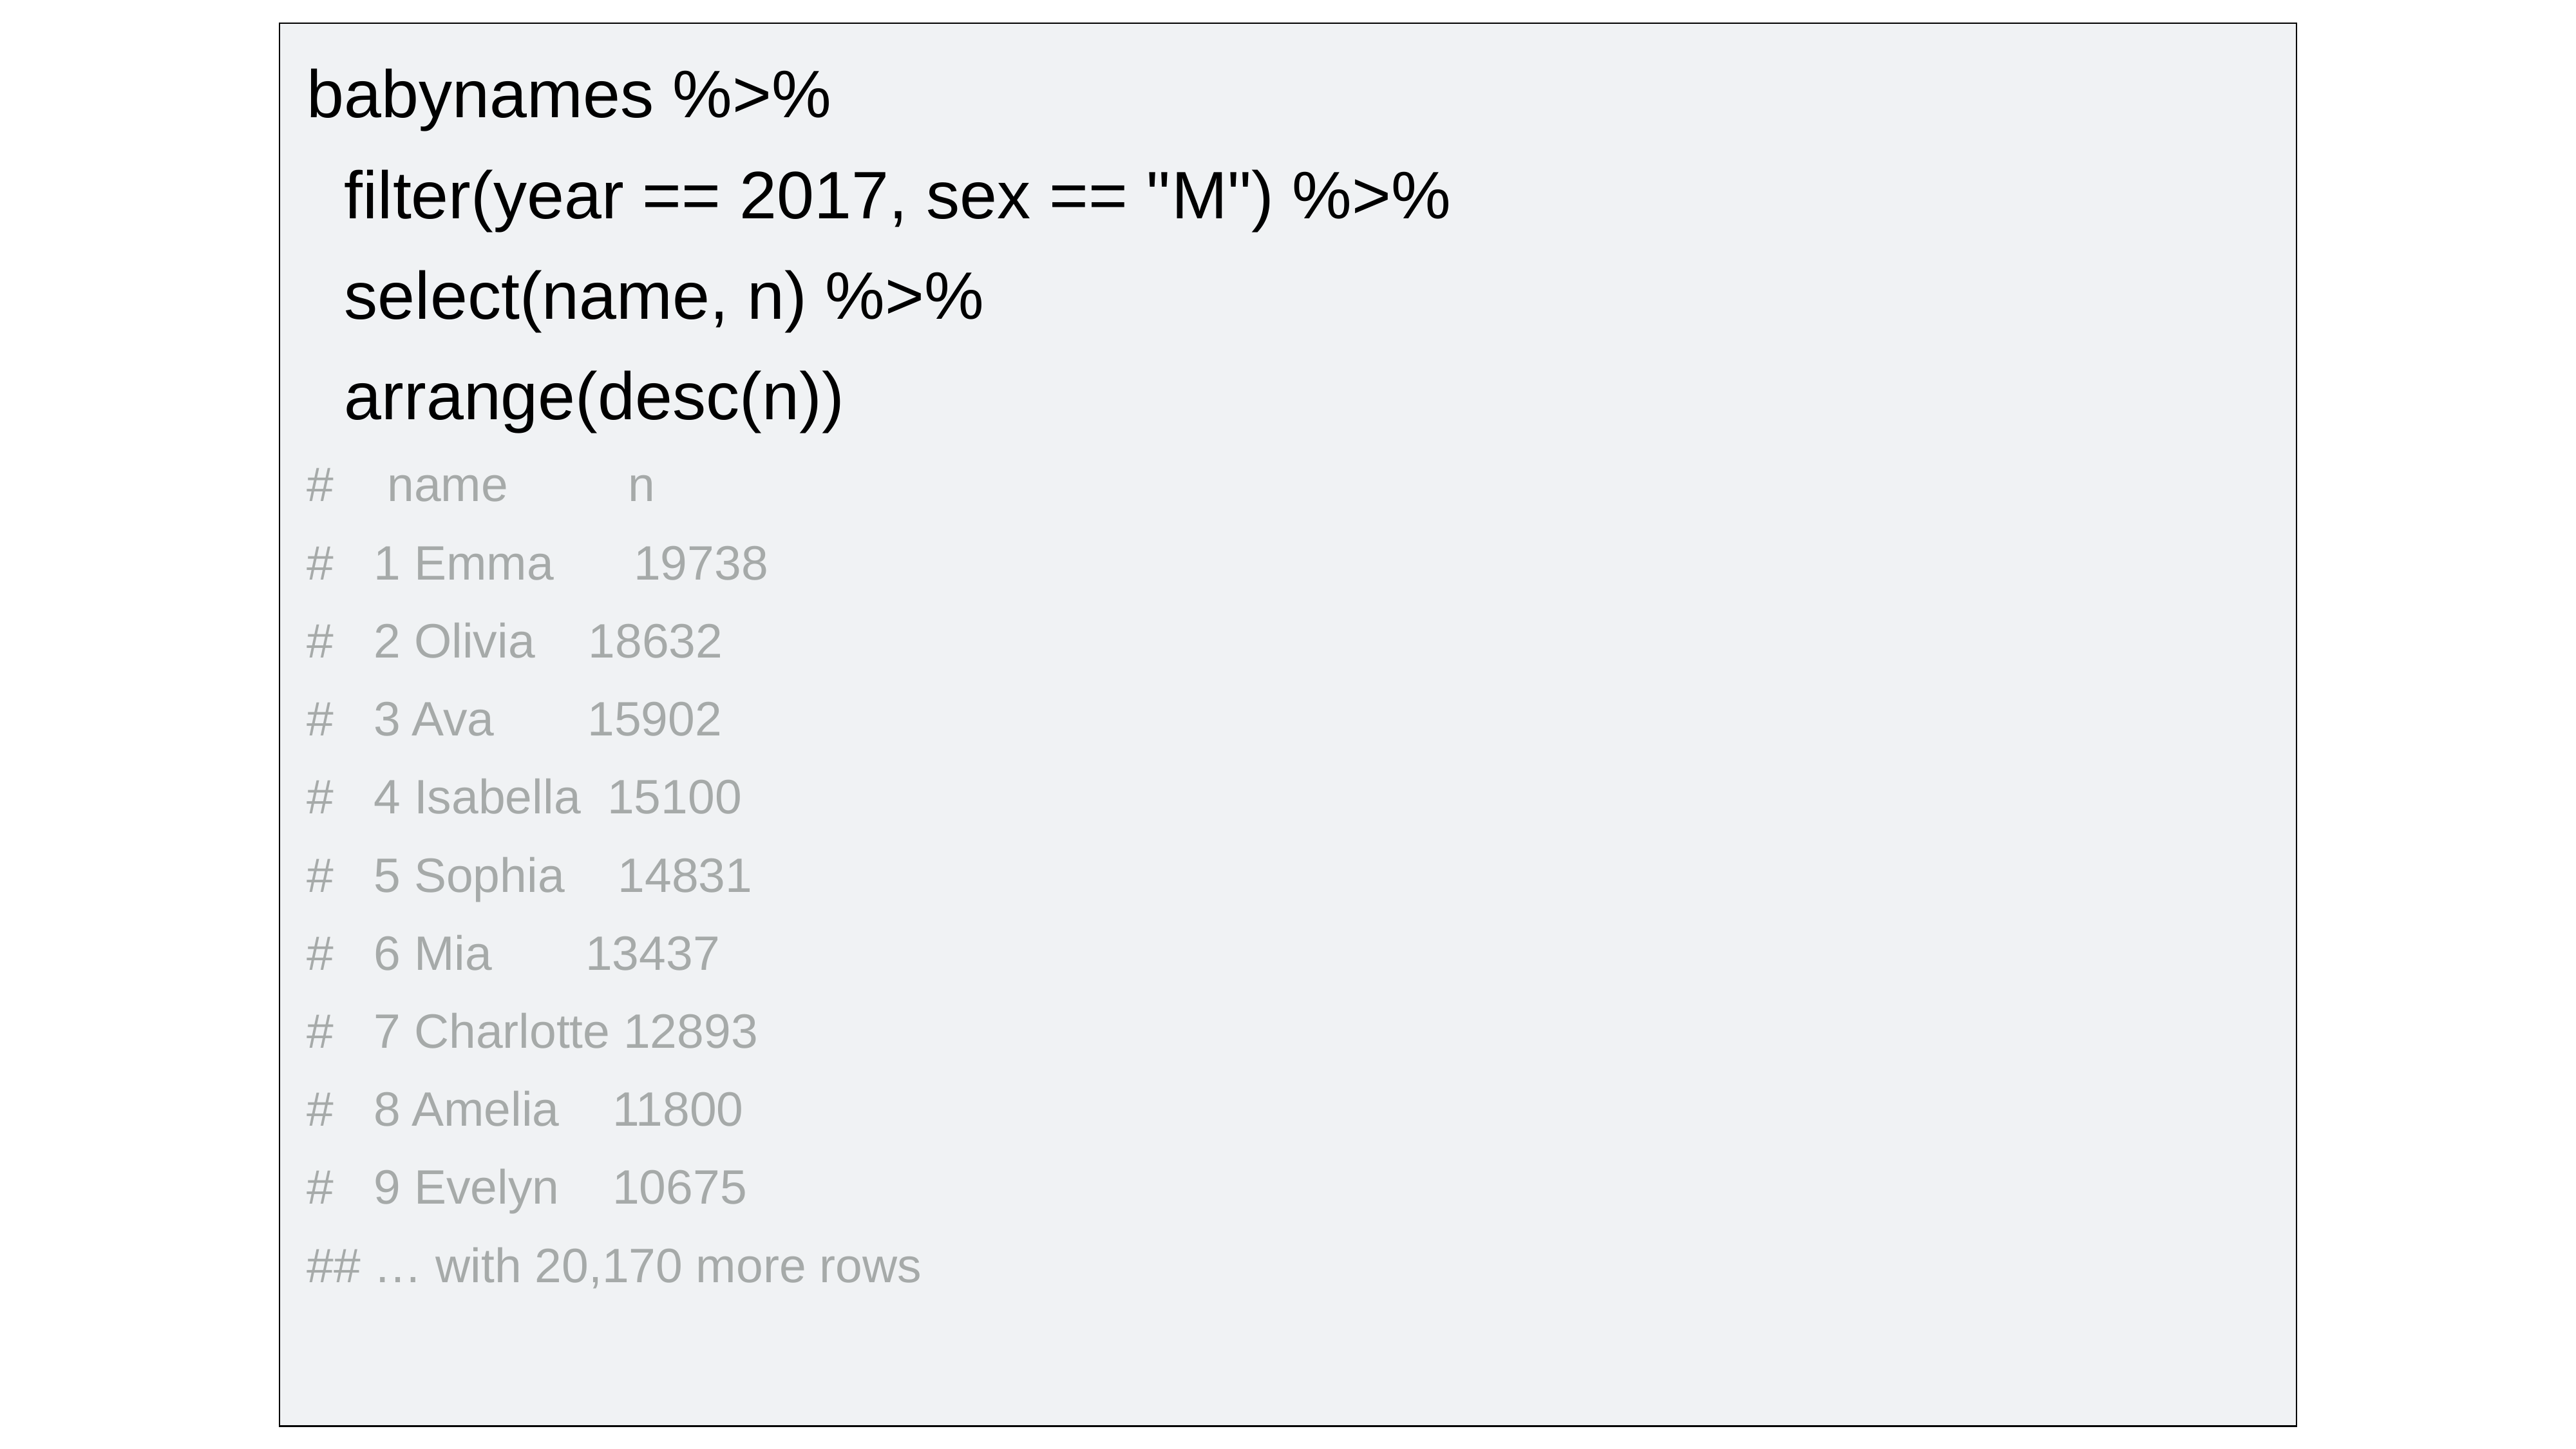

babynames %>%
  filter(year == 2017, sex == "M") %>%
  select(name, n) %>%
  arrange(desc(n))
#    name         n
#   1 Emma      19738
#   2 Olivia    18632
#   3 Ava       15902
#   4 Isabella  15100
#   5 Sophia    14831
#   6 Mia       13437
#   7 Charlotte 12893
#   8 Amelia    11800
#   9 Evelyn    10675
## … with 20,170 more rows